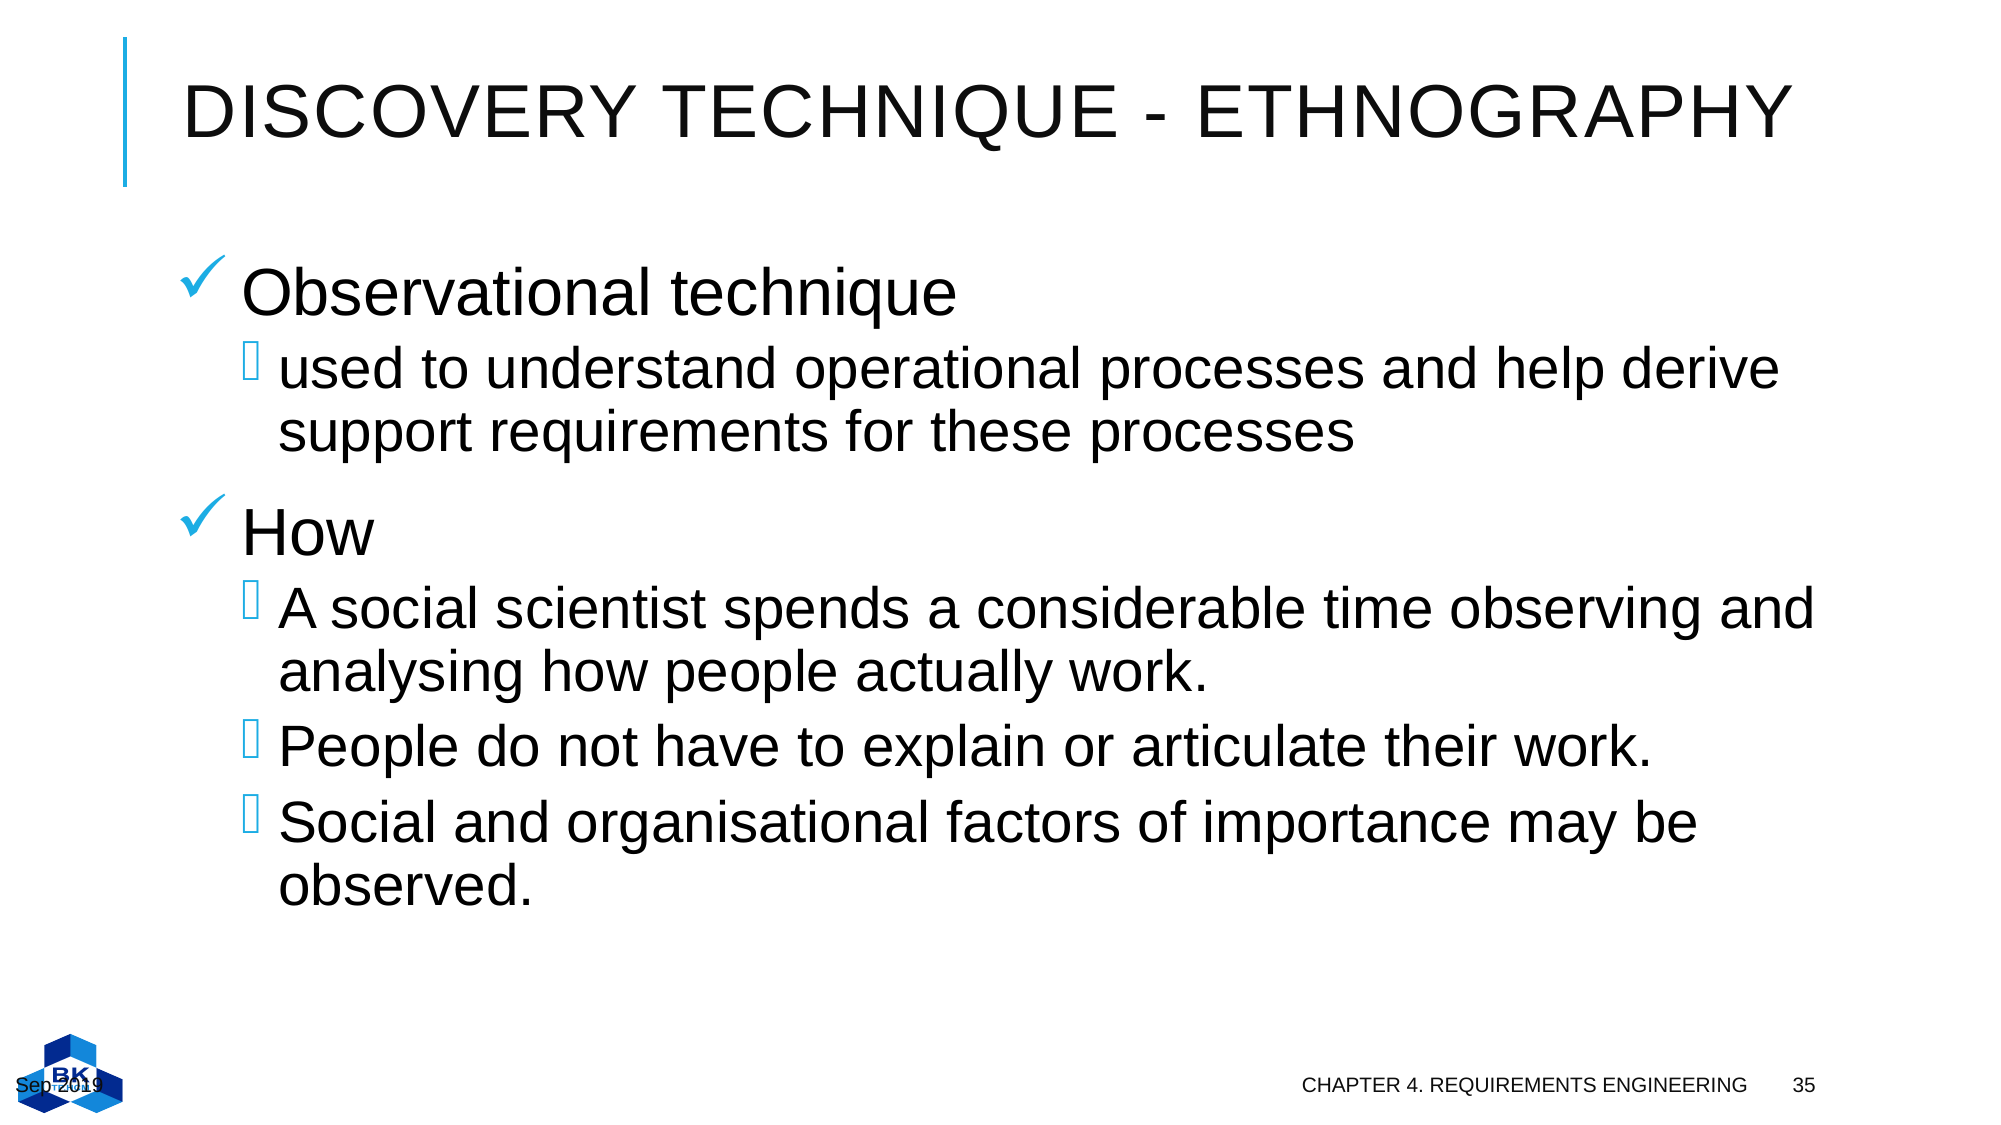

# Discovery technique - Ethnography
Observational technique
used to understand operational processes and help derive support requirements for these processes
How
A social scientist spends a considerable time observing and analysing how people actually work.
People do not have to explain or articulate their work.
Social and organisational factors of importance may be observed.
Sep 2019
Chapter 4. Requirements engineering
35